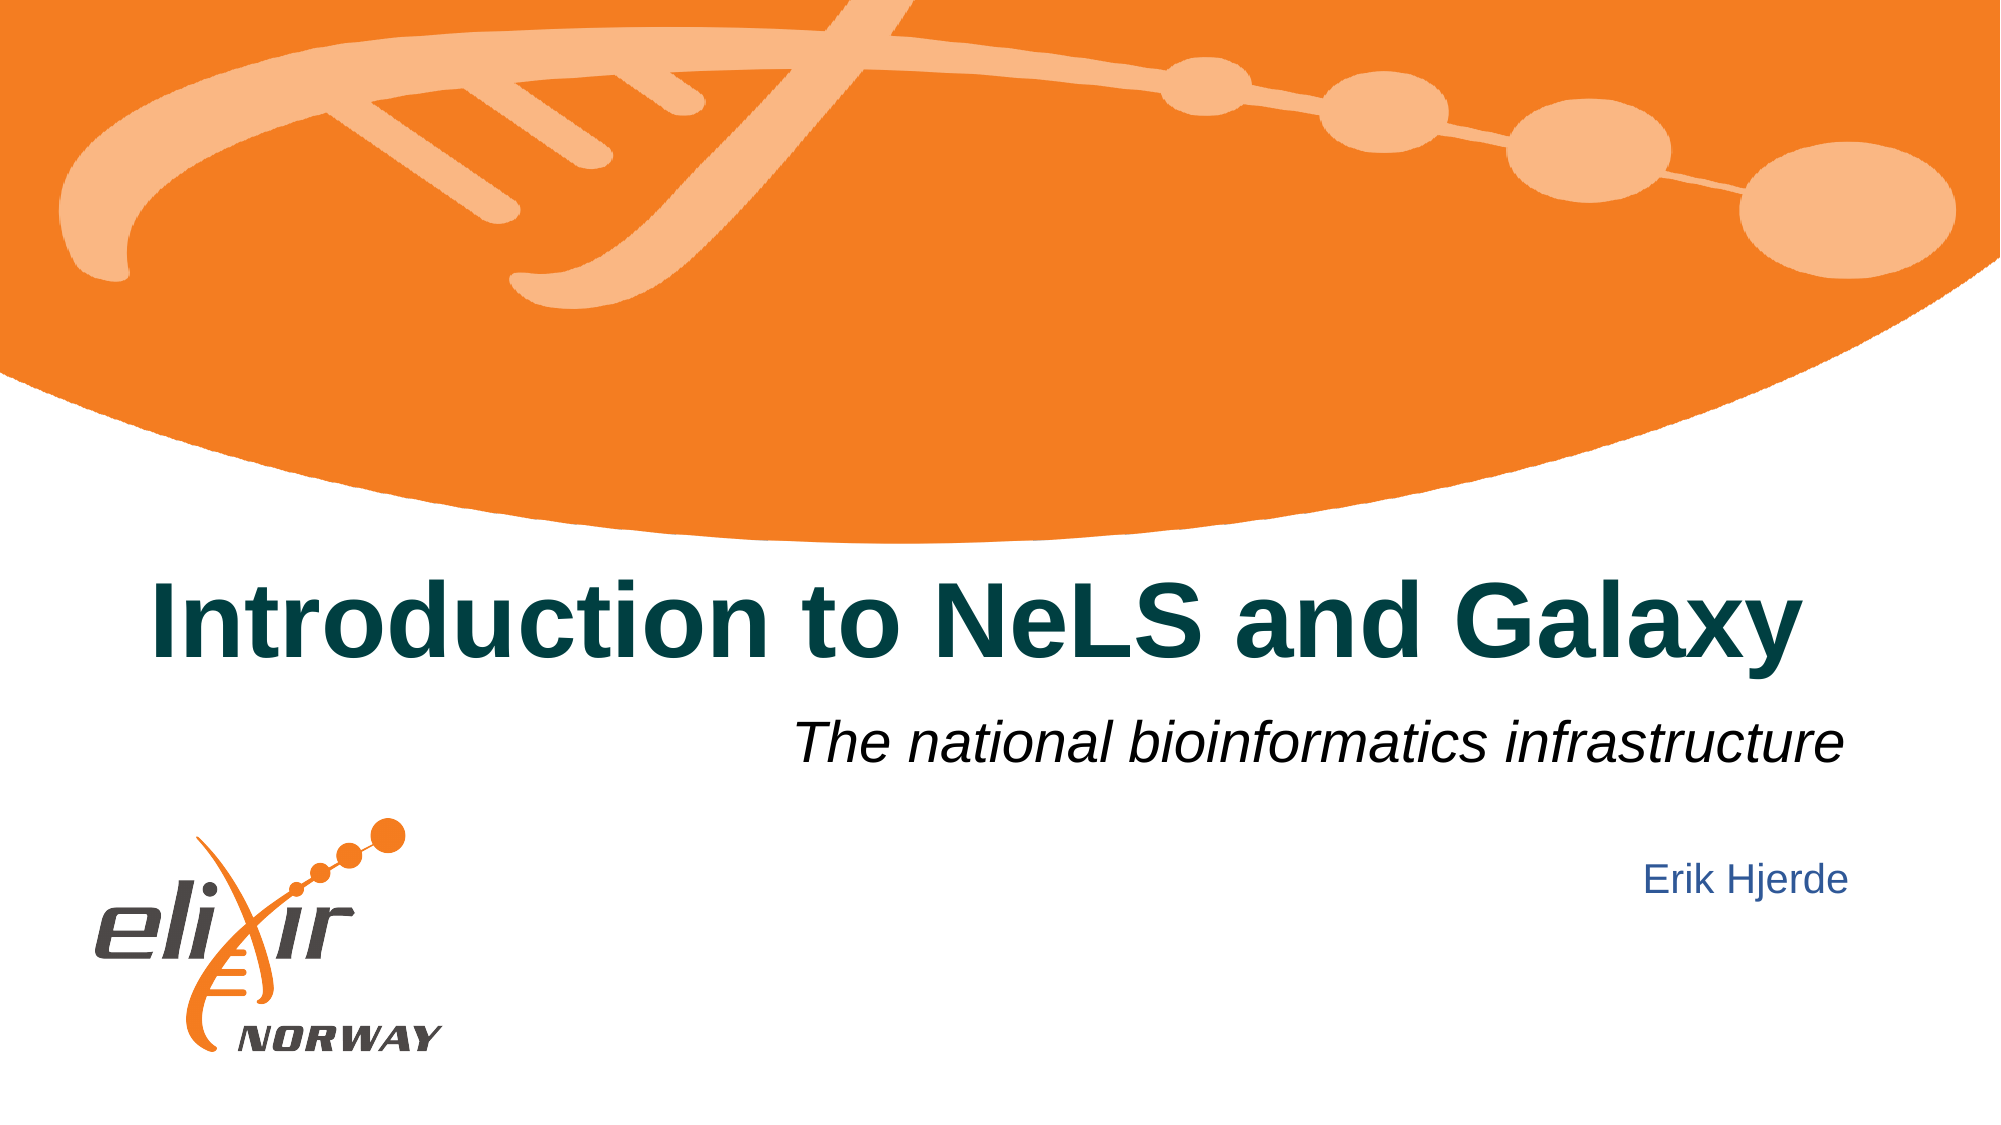

# Introduction to NeLS and Galaxy
The national bioinformatics infrastructure
Erik Hjerde